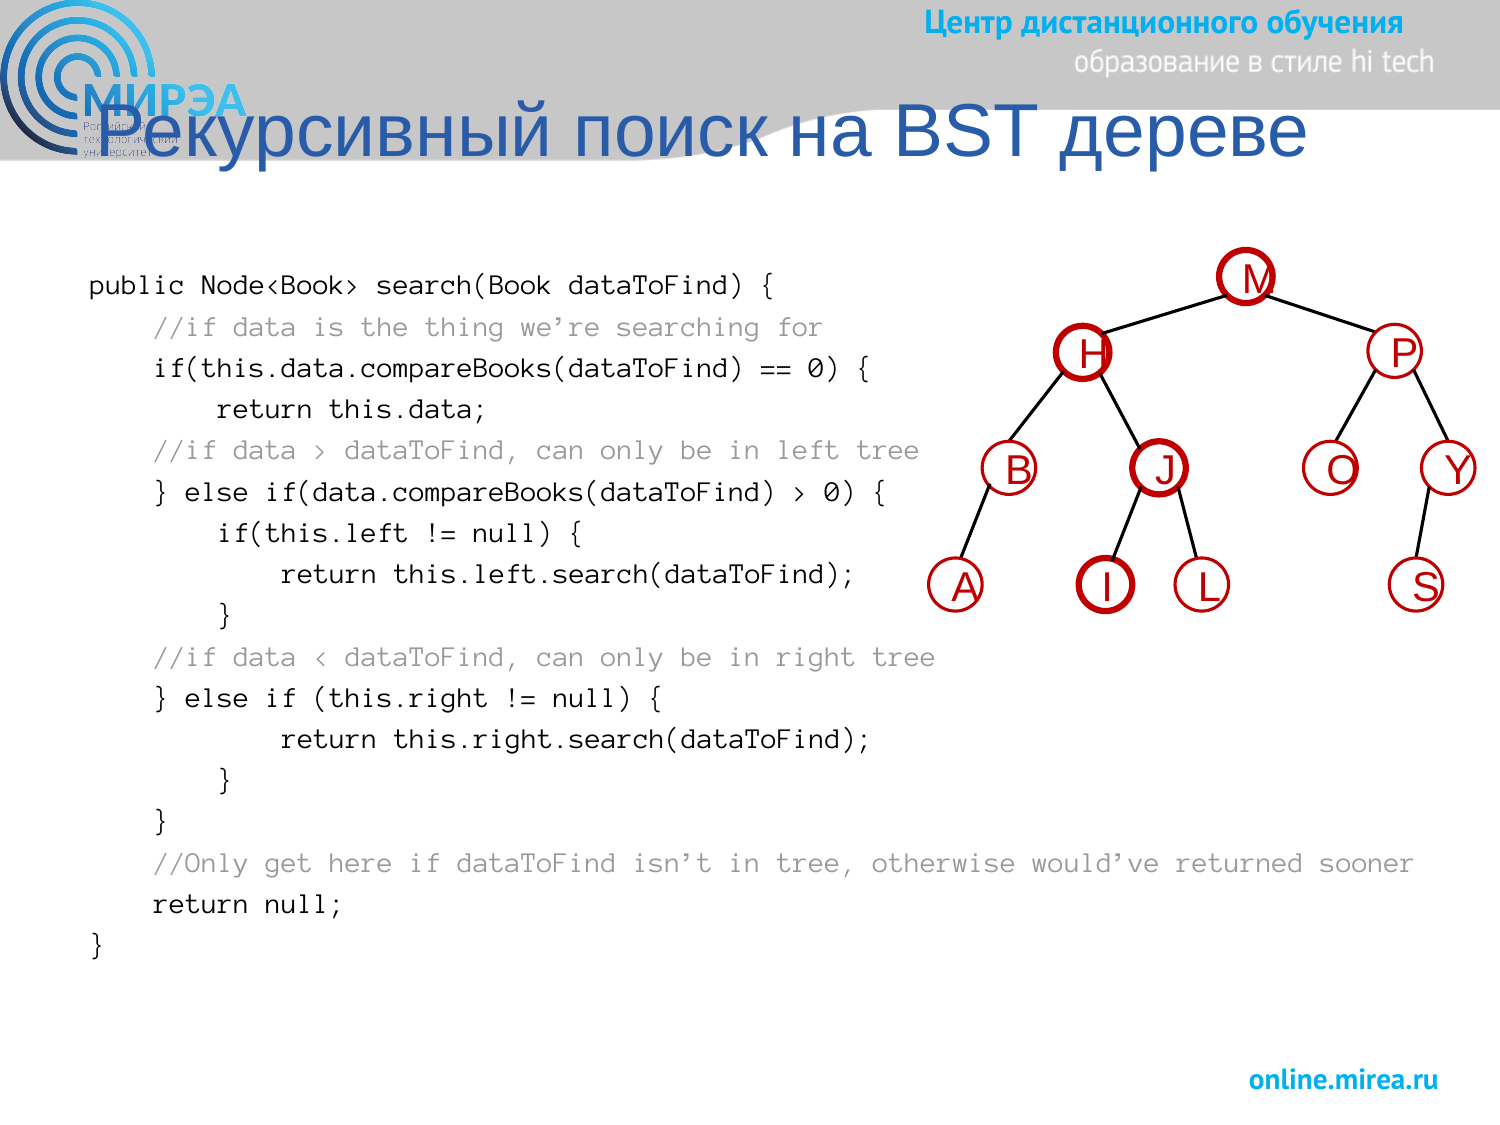

# Рекурсивный поиск на BST дереве
public Node<Book> search(Book dataToFind) {
    //if data is the thing we’re searching for
    if(this.data.compareBooks(dataToFind) == 0) {
        return this.data;
    //if data > dataToFind, can only be in left tree
    } else if(data.compareBooks(dataToFind) > 0) {
        if(this.left != null) {
            return this.left.search(dataToFind);
        }
    //if data < dataToFind, can only be in right tree
    } else if (this.right != null) {
            return this.right.search(dataToFind);
        }
    }
    //Only get here if dataToFind isn’t in tree, otherwise would’ve returned sooner
    return null;
}
M
P
H
B
J
O
Y
A
I
L
S